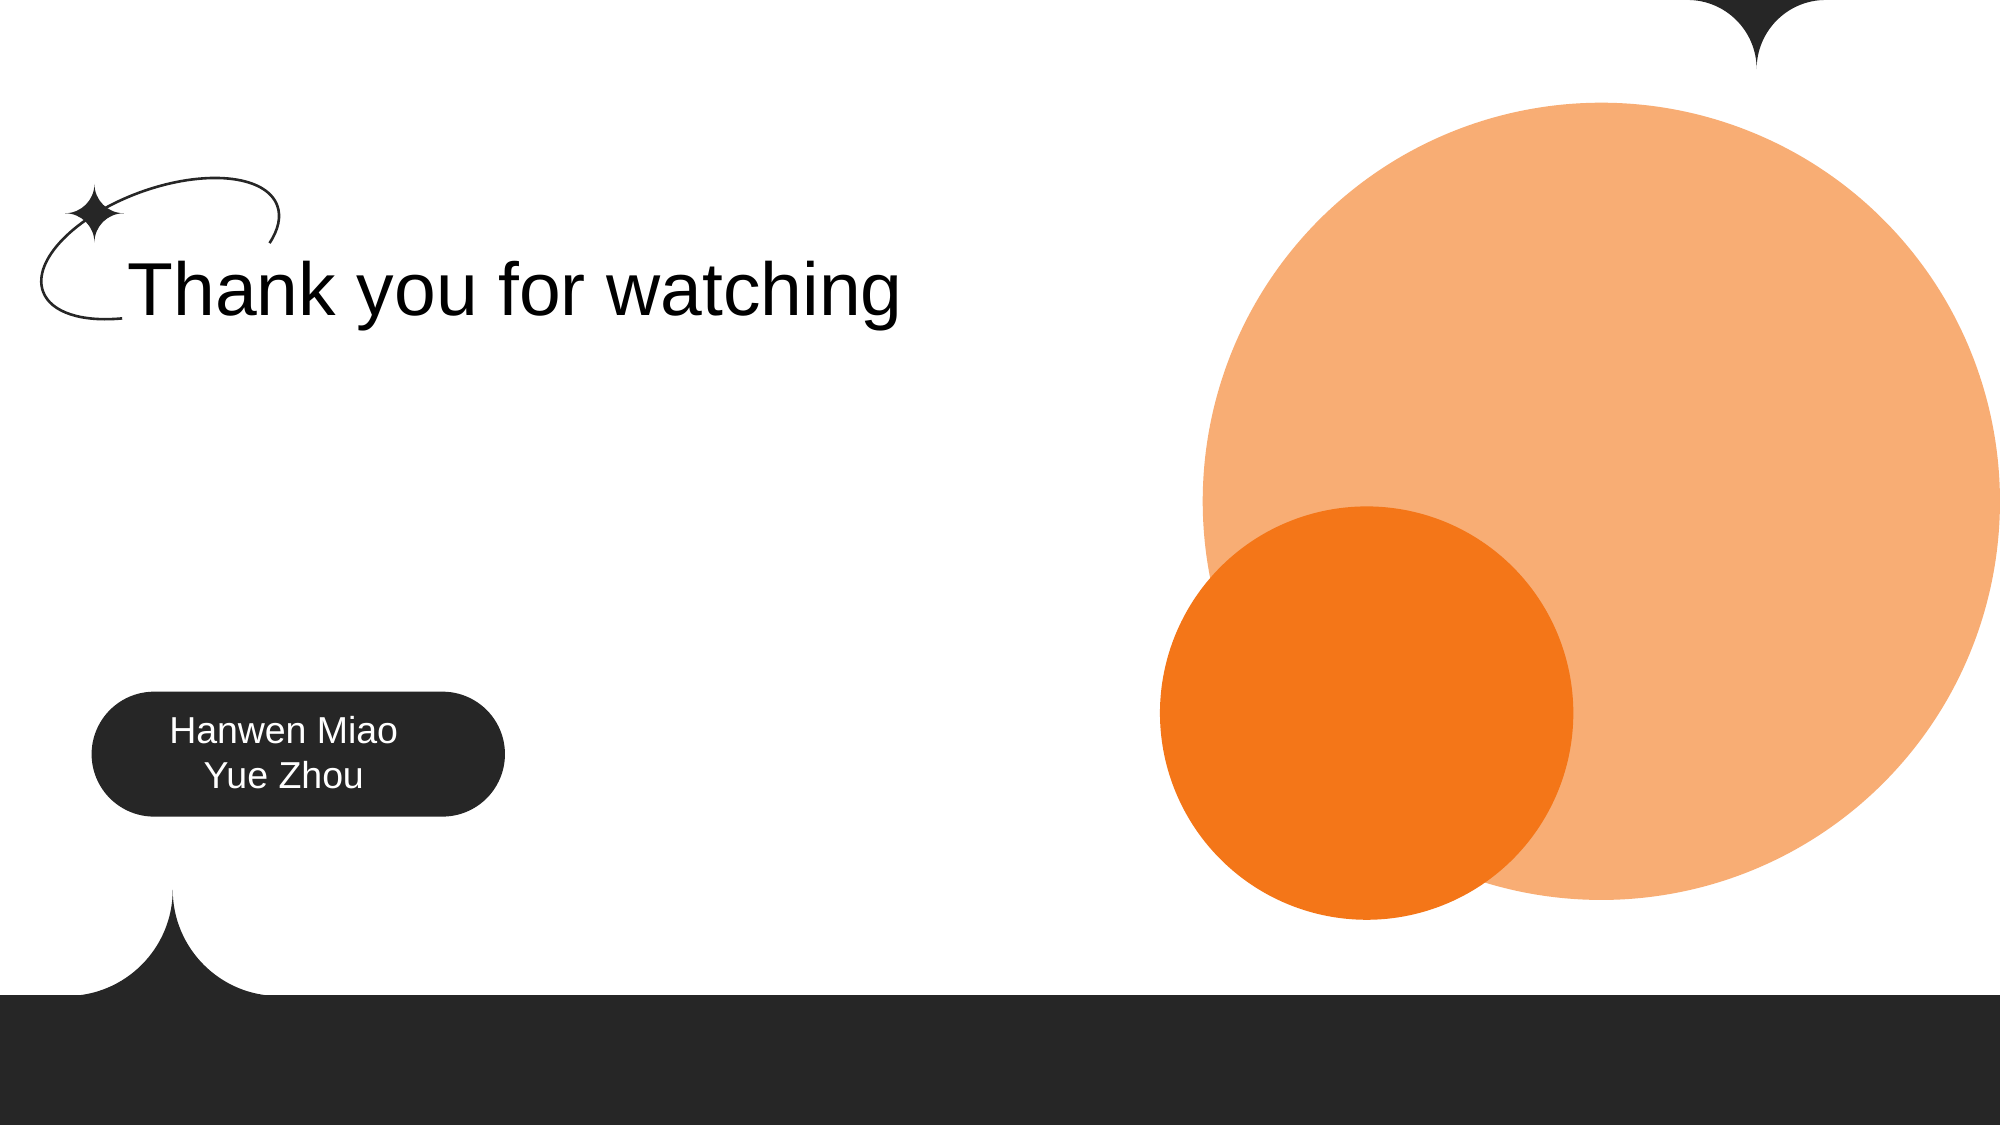

Thank you for watching

Hanwen Miao
Yue Zhou